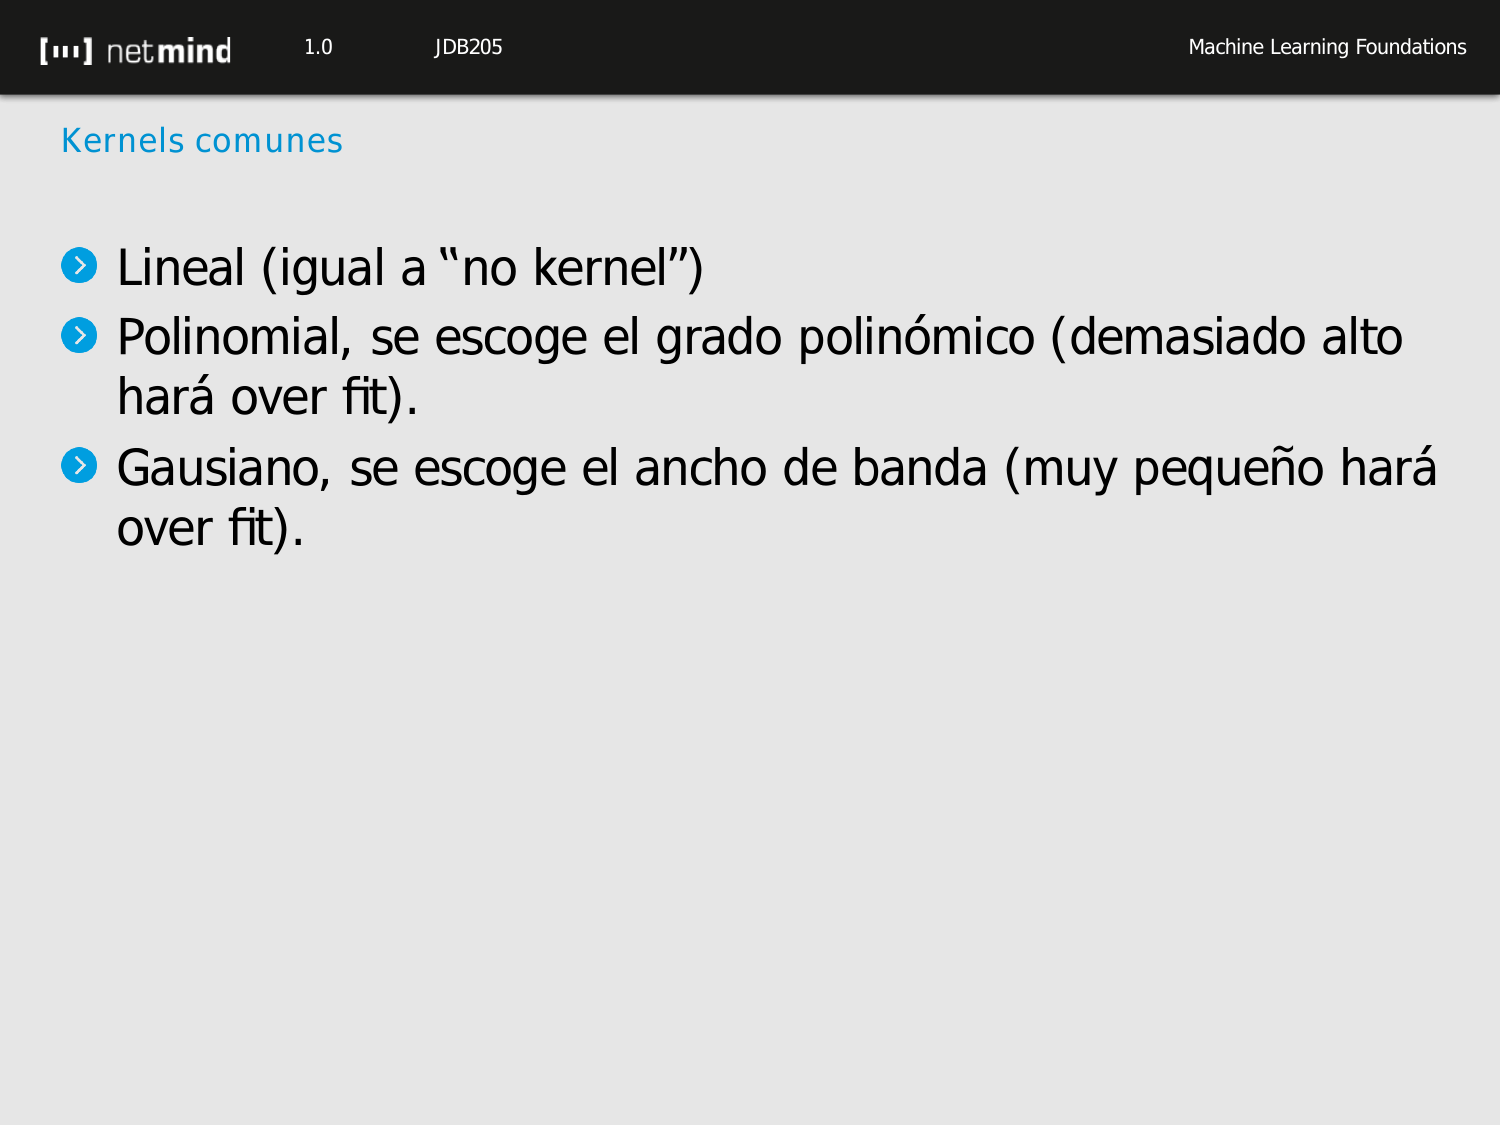

# Kernels comunes
Lineal (igual a “no kernel”)
Polinomial, se escoge el grado polinómico (demasiado alto hará over fit).
Gausiano, se escoge el ancho de banda (muy pequeño hará over fit).